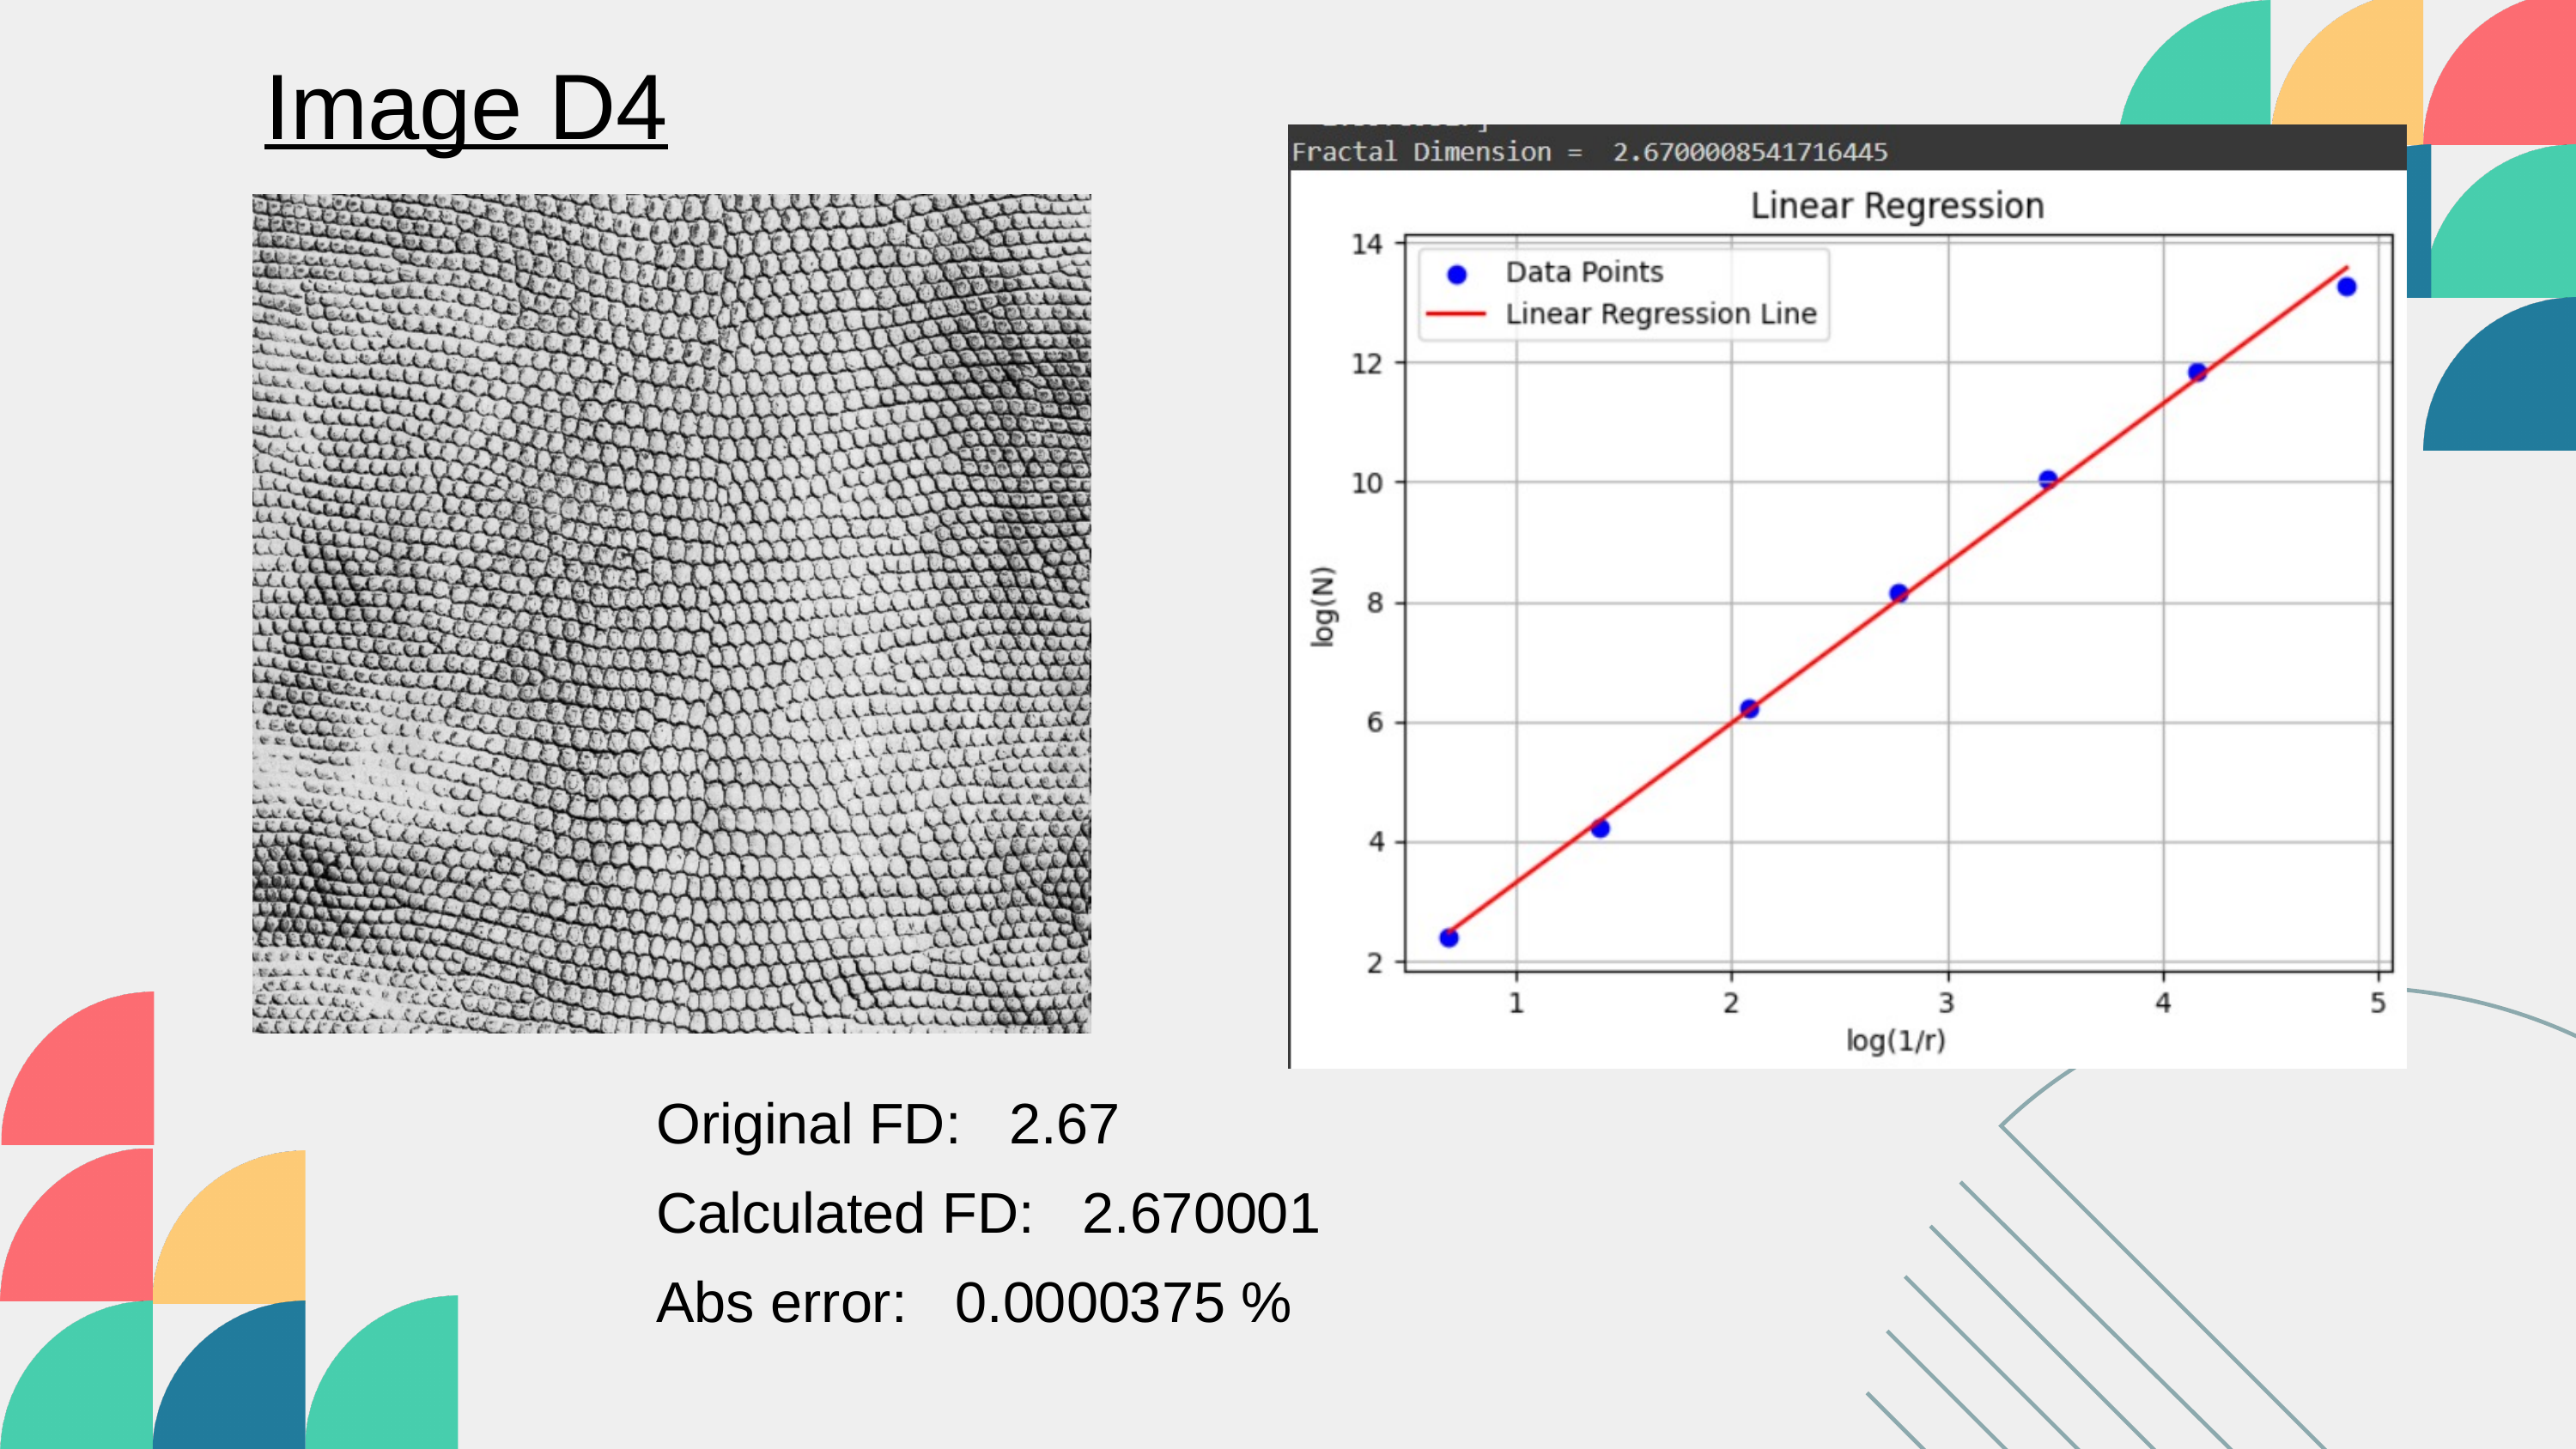

Image D4

Original FD:   2.67

Calculated FD:   2.670001

Abs error:   0.0000375 %